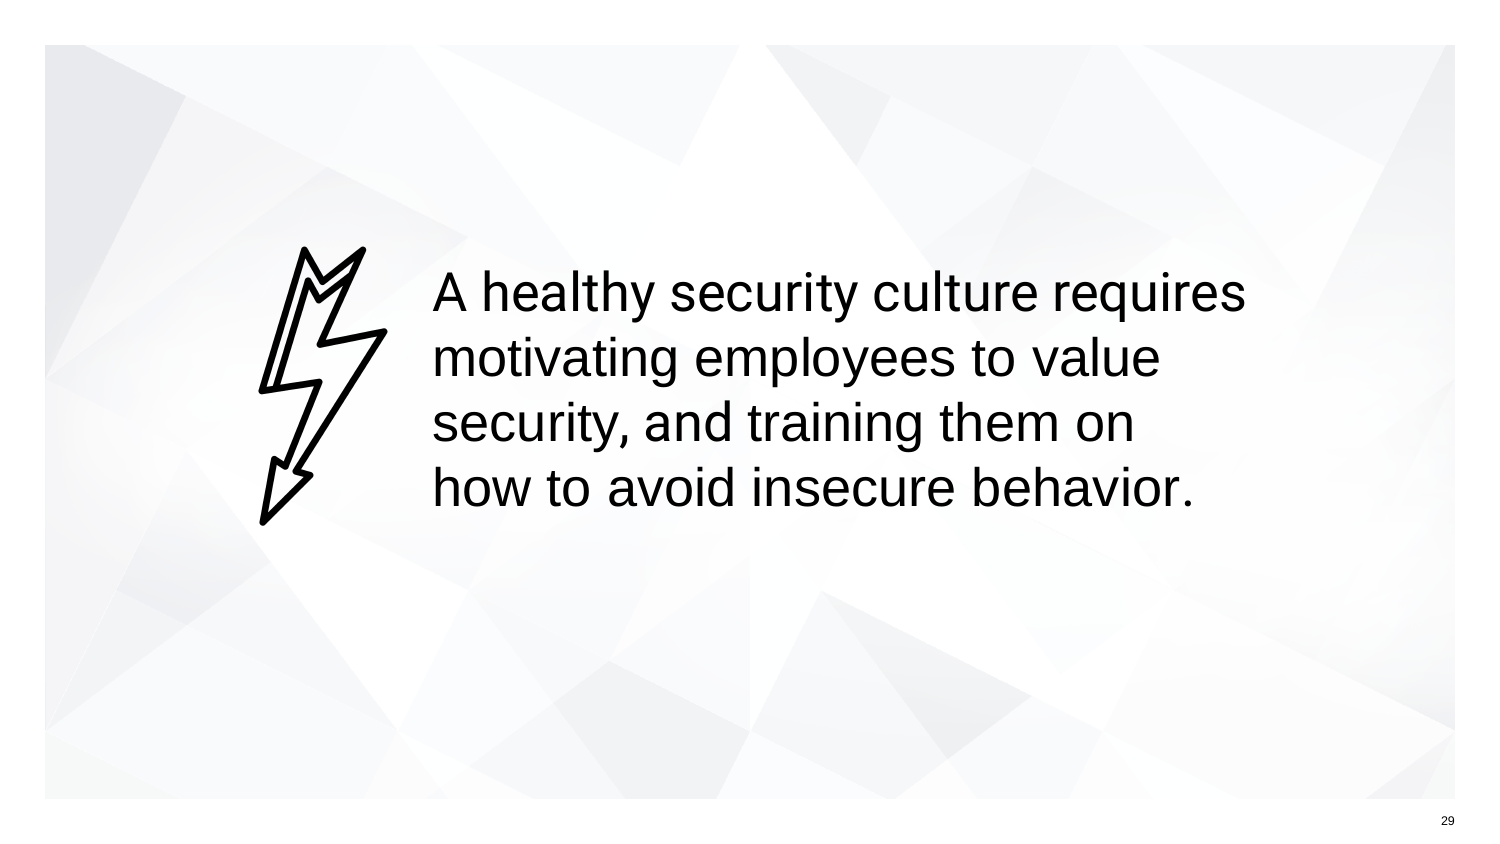

# A healthy security culture requires motivating employees to value security, and training them on how to avoid insecure behavior.
29